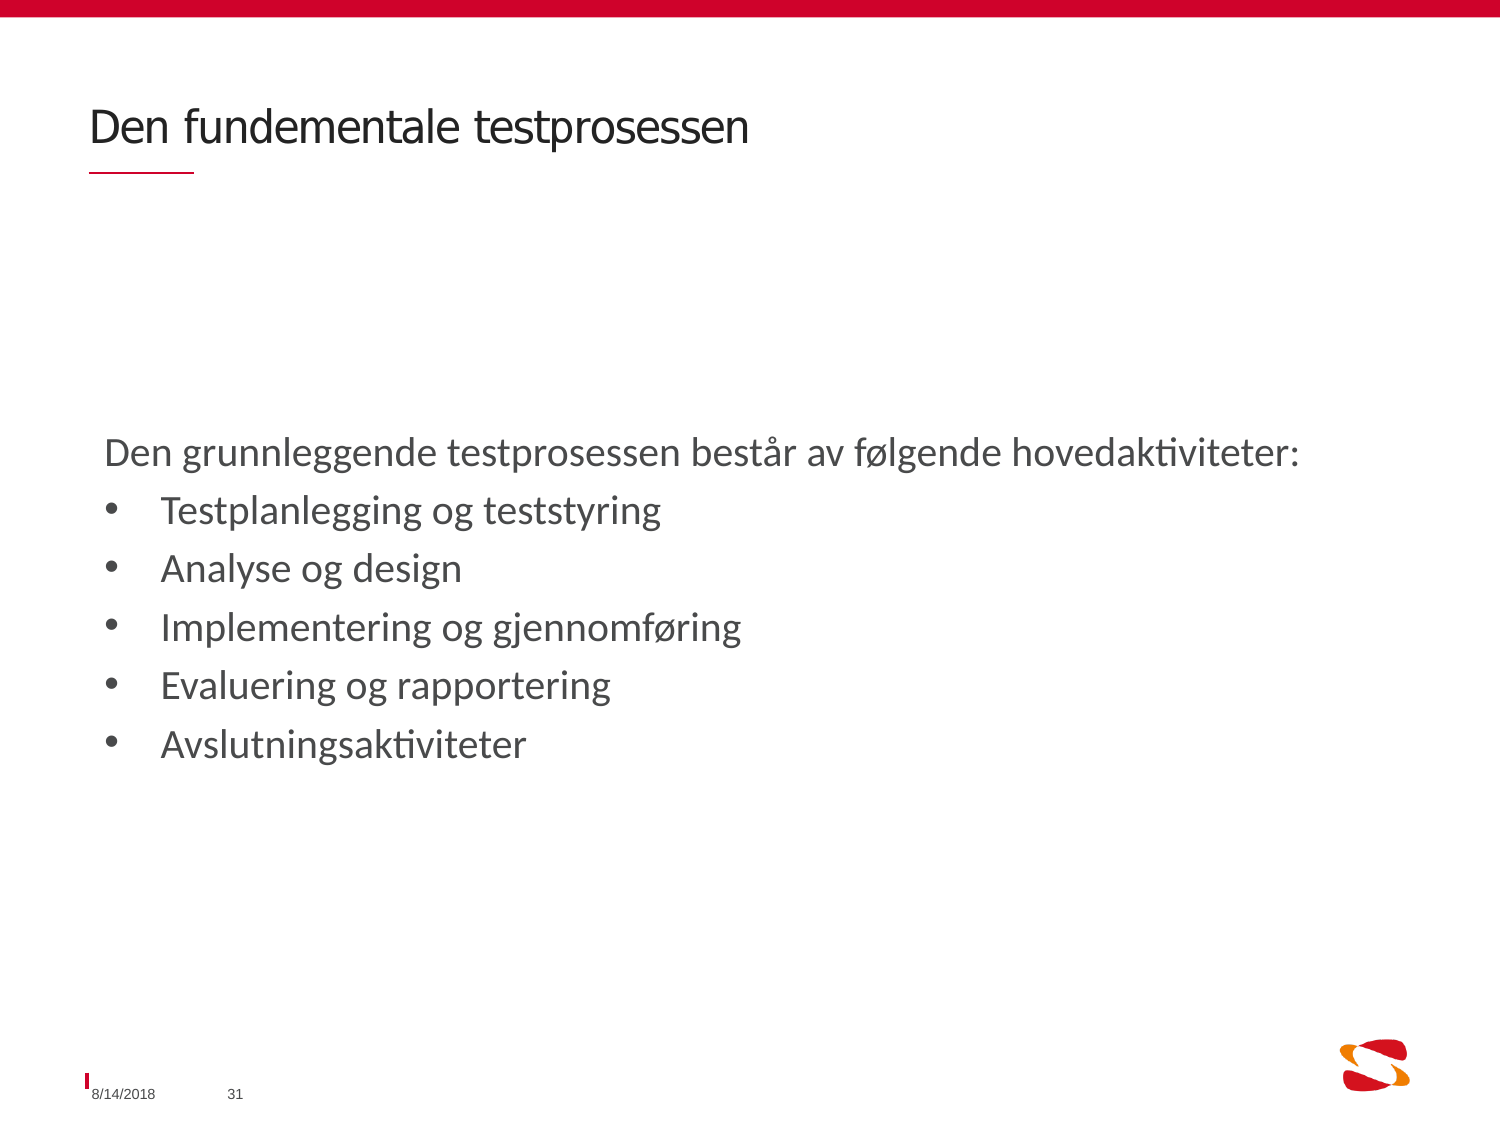

# Den fundementale testprosessen
Den grunnleggende testprosessen består av følgende hovedaktiviteter:
Testplanlegging og teststyring
Analyse og design
Implementering og gjennomføring
Evaluering og rapportering
Avslutningsaktiviteter
8/14/2018
31